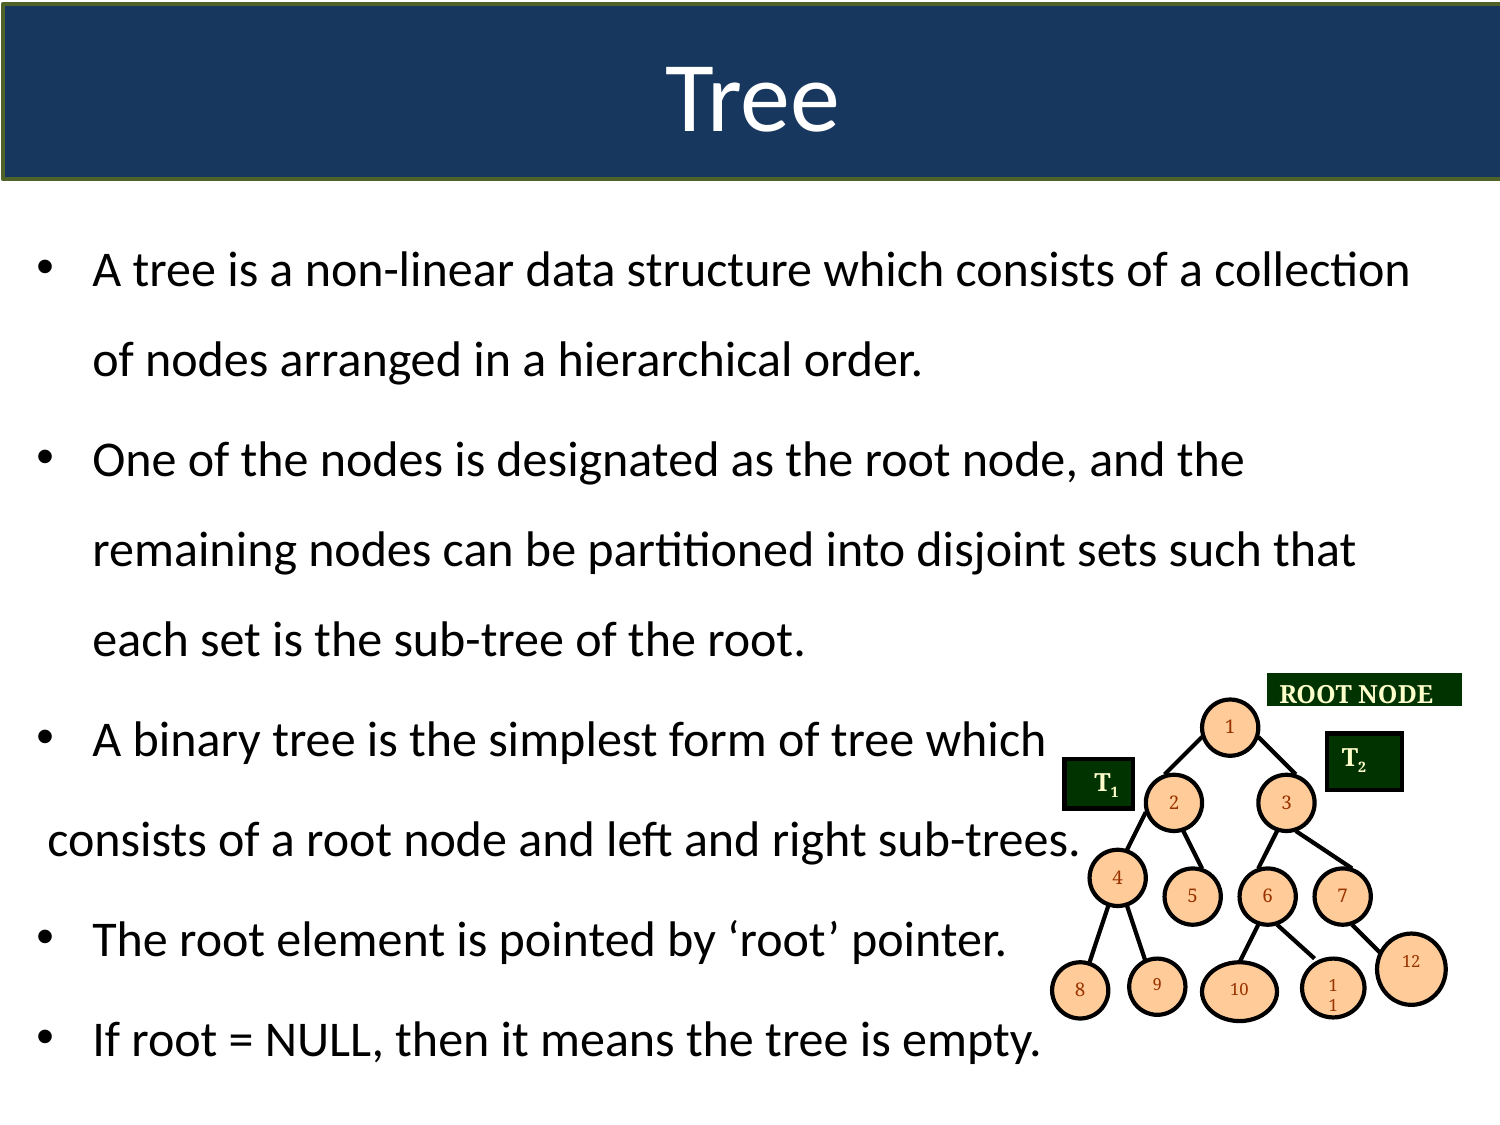

Tree
A tree is a non-linear data structure which consists of a collection of nodes arranged in a hierarchical order.
One of the nodes is designated as the root node, and the remaining nodes can be partitioned into disjoint sets such that each set is the sub-tree of the root.
A binary tree is the simplest form of tree which
 consists of a root node and left and right sub-trees.
The root element is pointed by ‘root’ pointer.
If root = NULL, then it means the tree is empty.

ROOT NODE
1
T2
T1
2
3
4
5
6
7
12
11
8
10

9